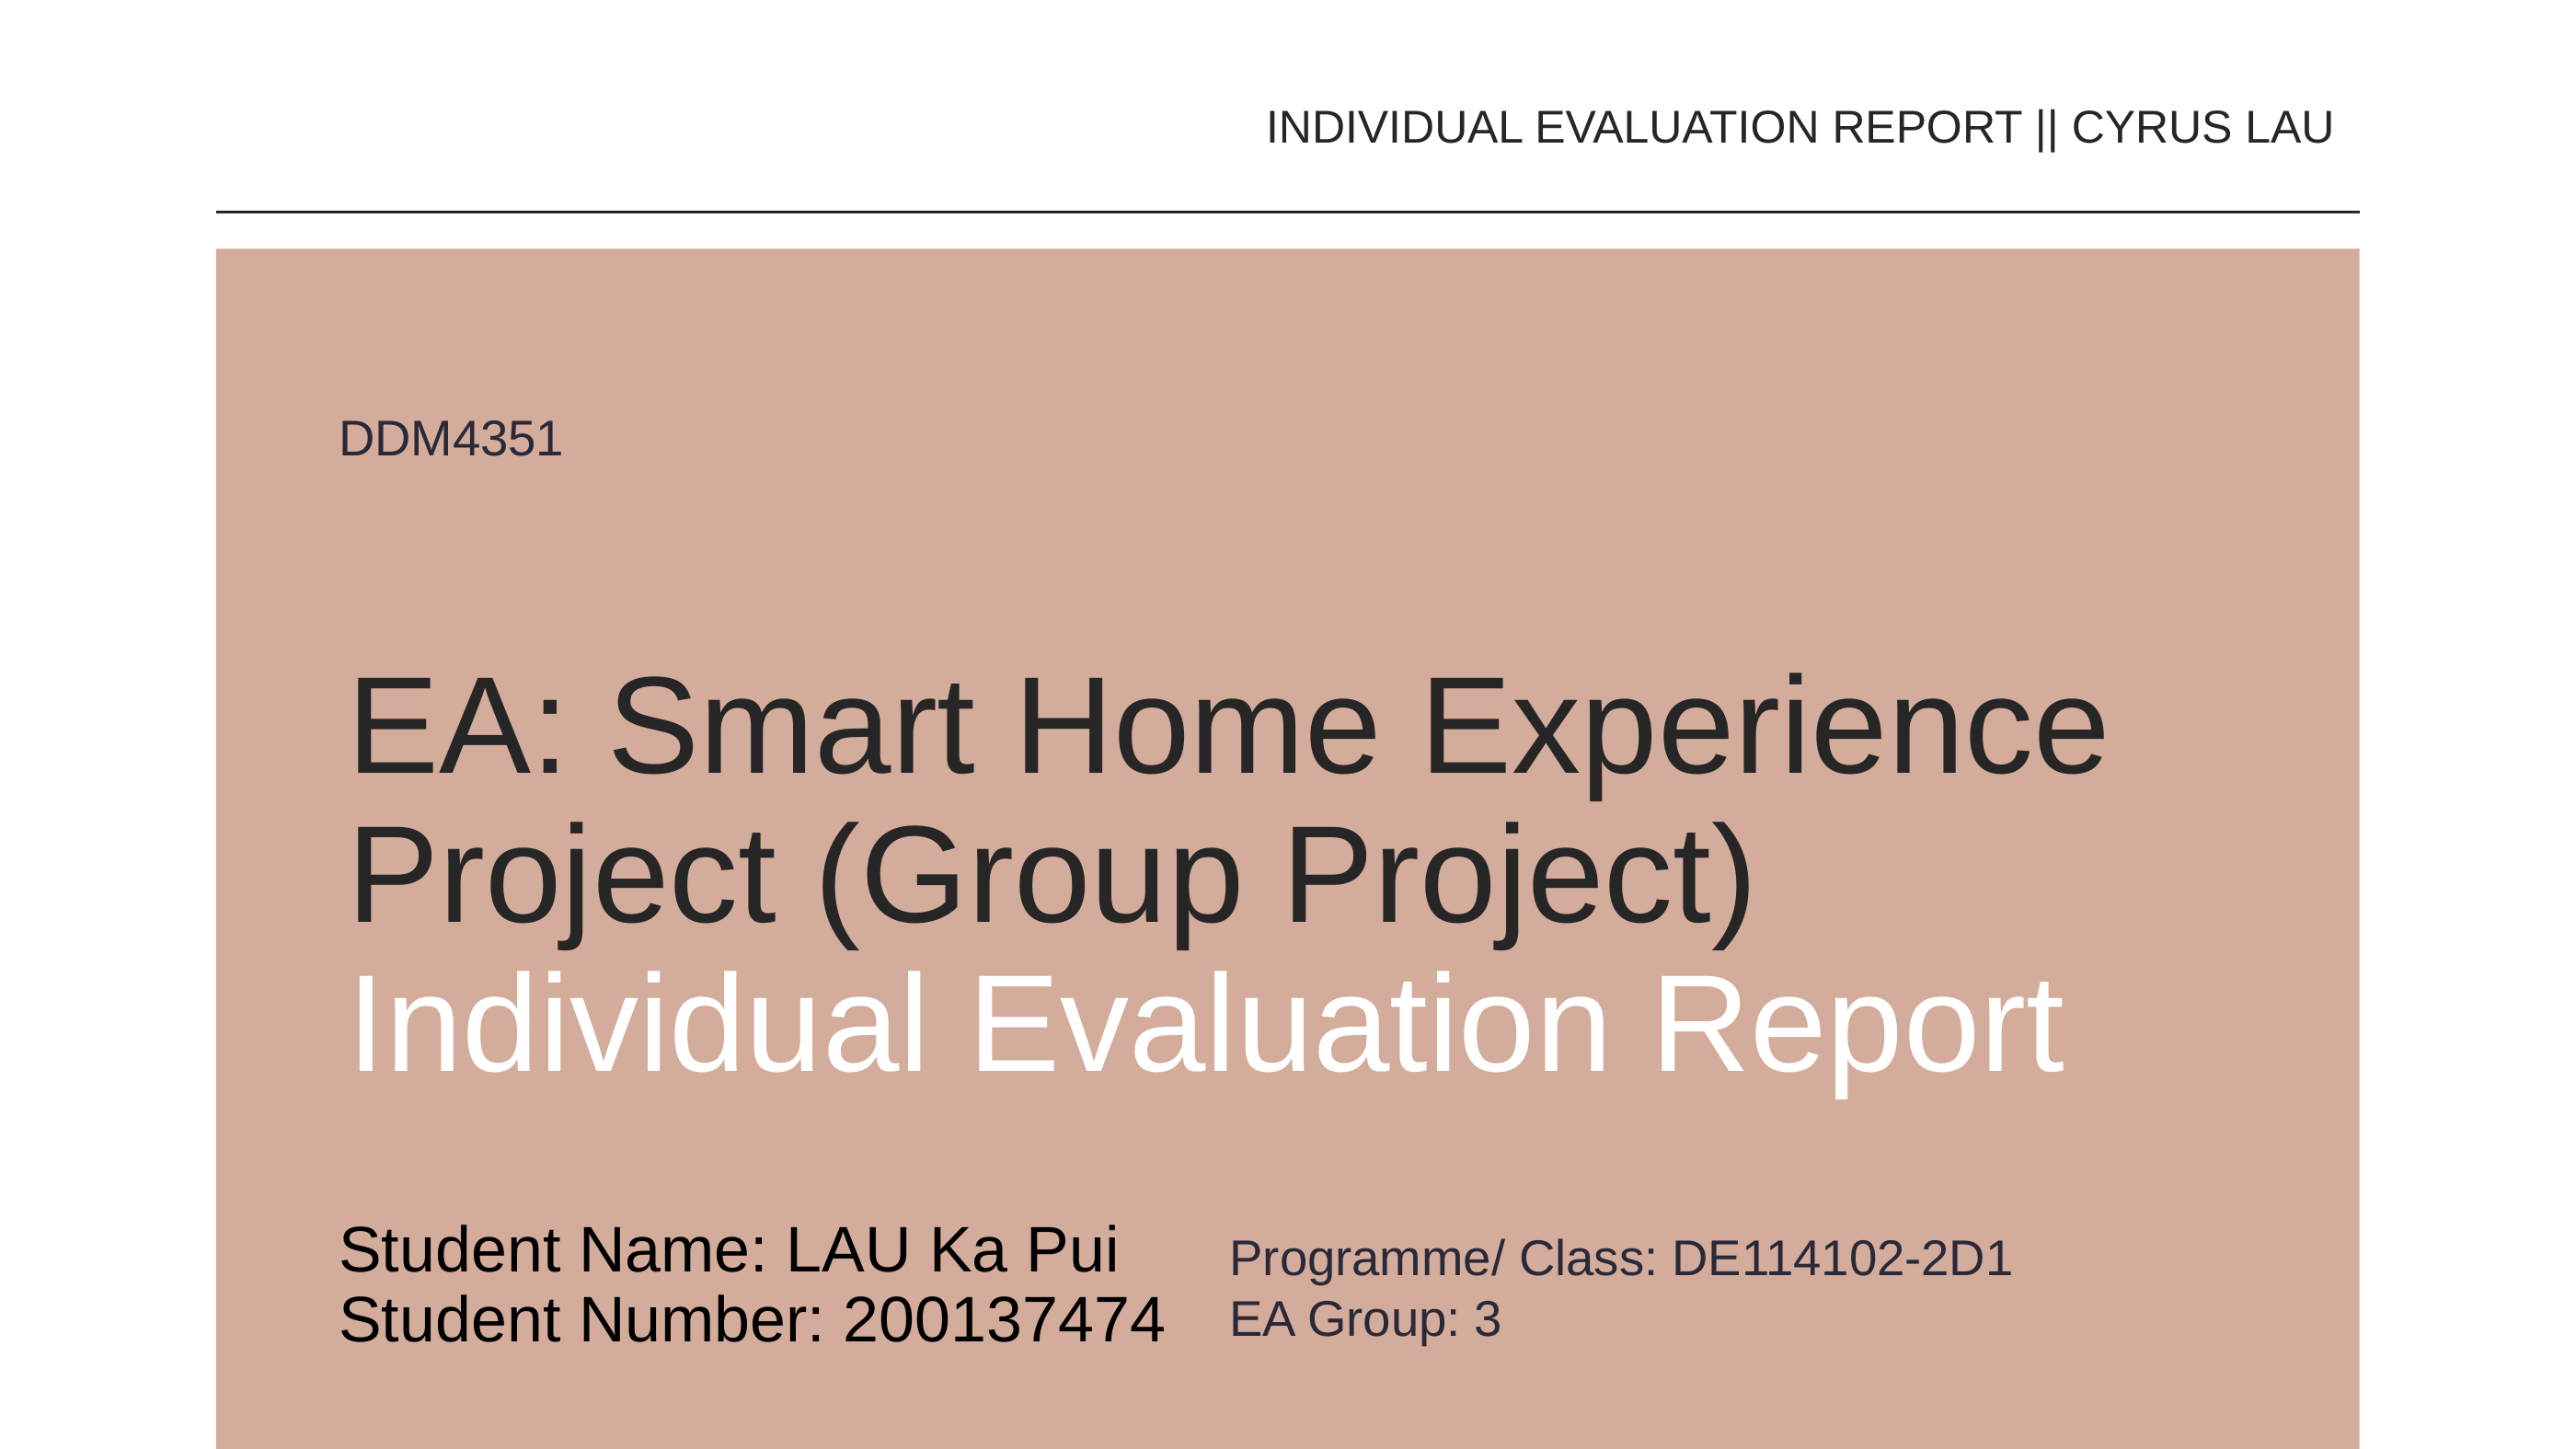

INDIVIDUAL EVALUATION REPORT || CYRUS LAU

DDM4351
# EA: Smart Home Experience Project (Group Project) Individual Evaluation Report
Student Name: LAU Ka Pui
Student Number: 200137474
Programme/ Class: DE114102-2D1
EA Group: 3